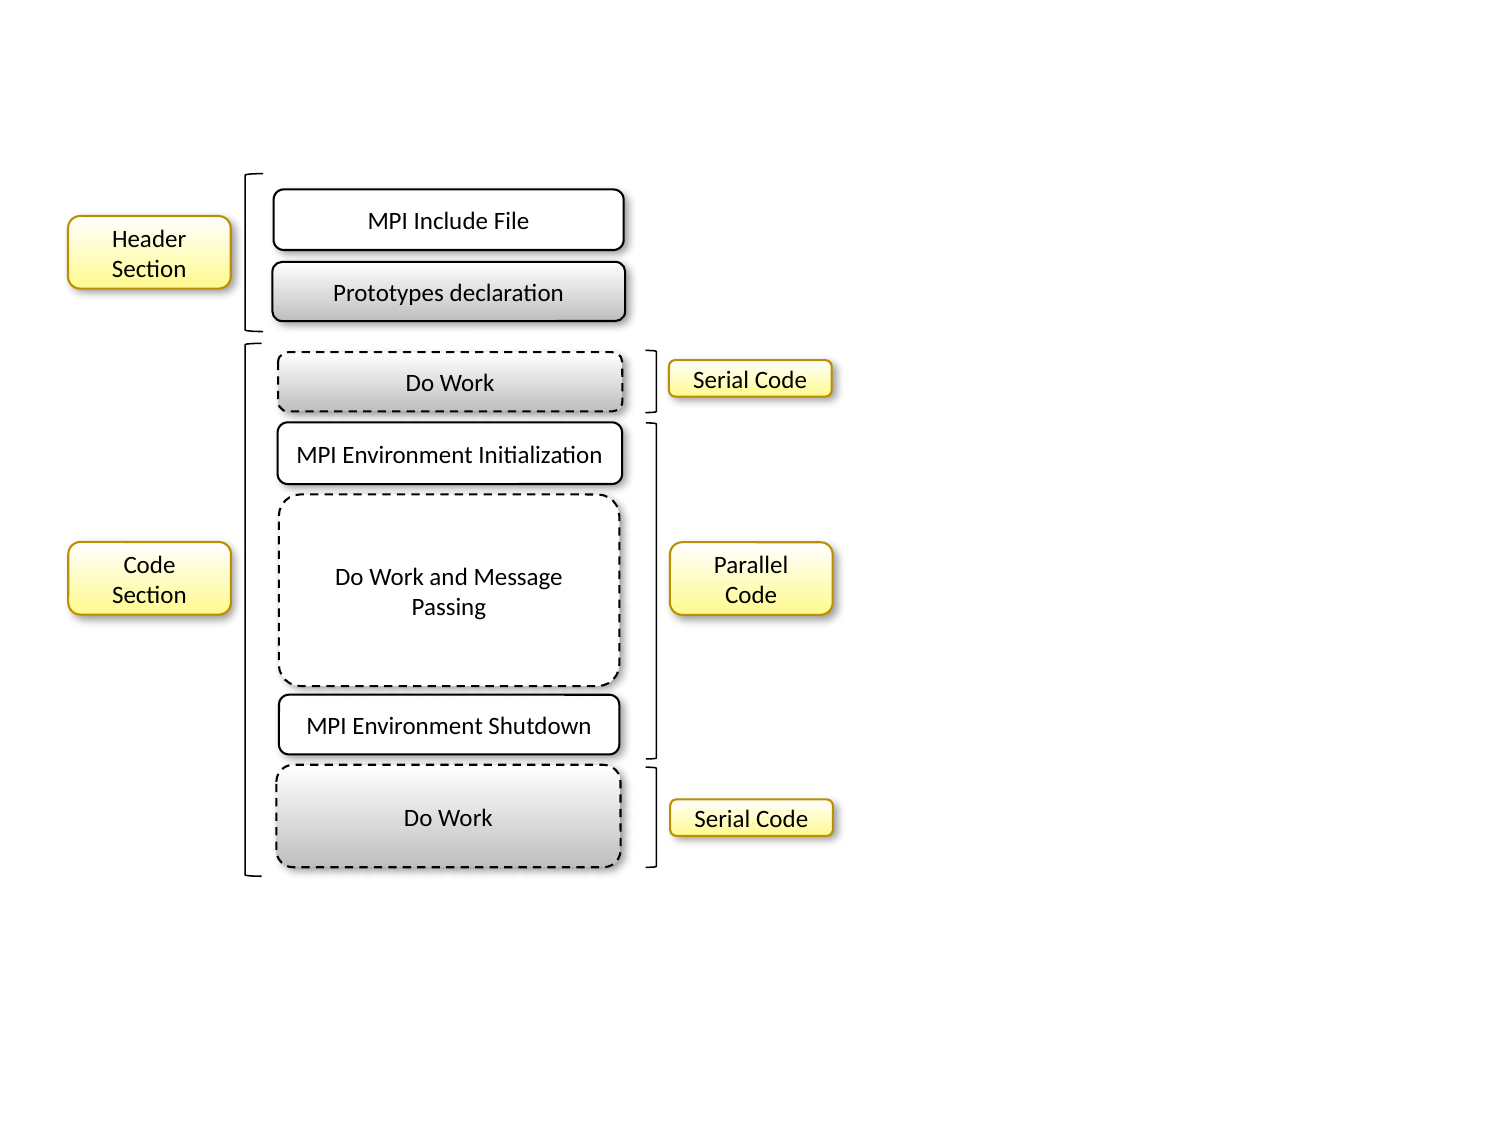

MPI Include File
Header
Section
Prototypes declaration

Do Work
Serial Code
MPI Environment Initialization

Do Work and Message Passing
Code Section
Parallel Code
MPI Environment Shutdown
Do Work

Serial Code